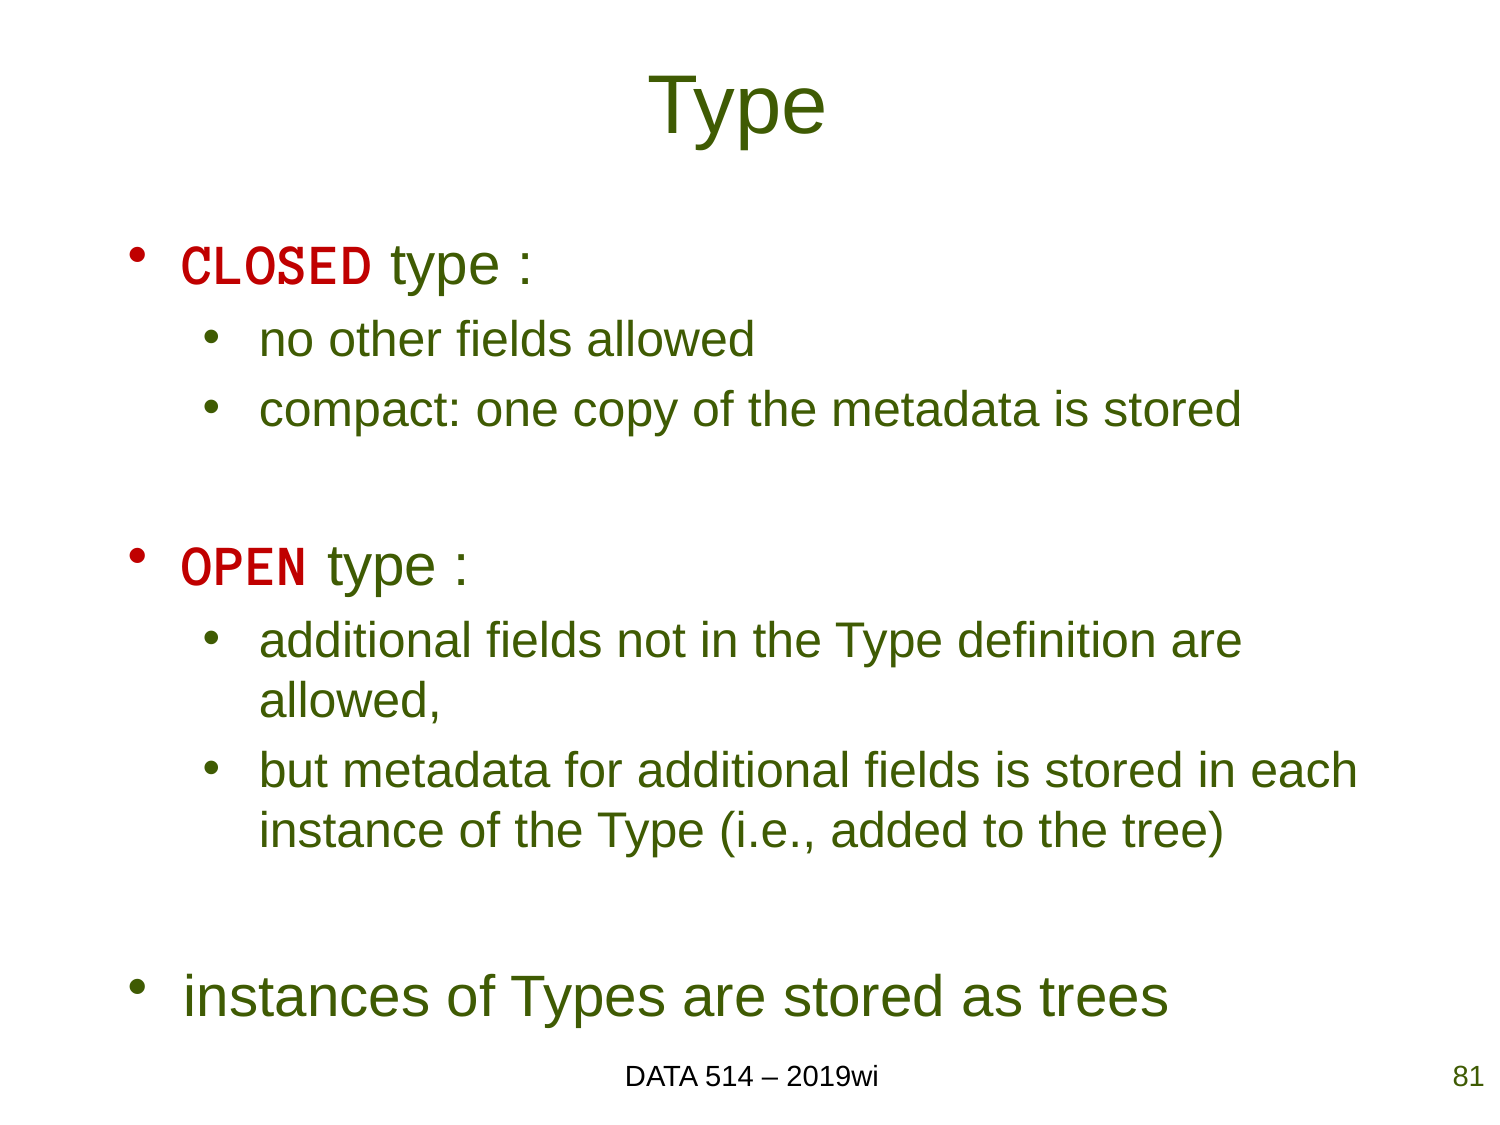

# Type
CLOSED type :
no other fields allowed
compact: one copy of the metadata is stored

OPEN type :
additional fields not in the Type definition are allowed,
but metadata for additional fields is stored in each instance of the Type (i.e., added to the tree)

instances of Types are stored as trees
DATA 514 – 2019wi
81